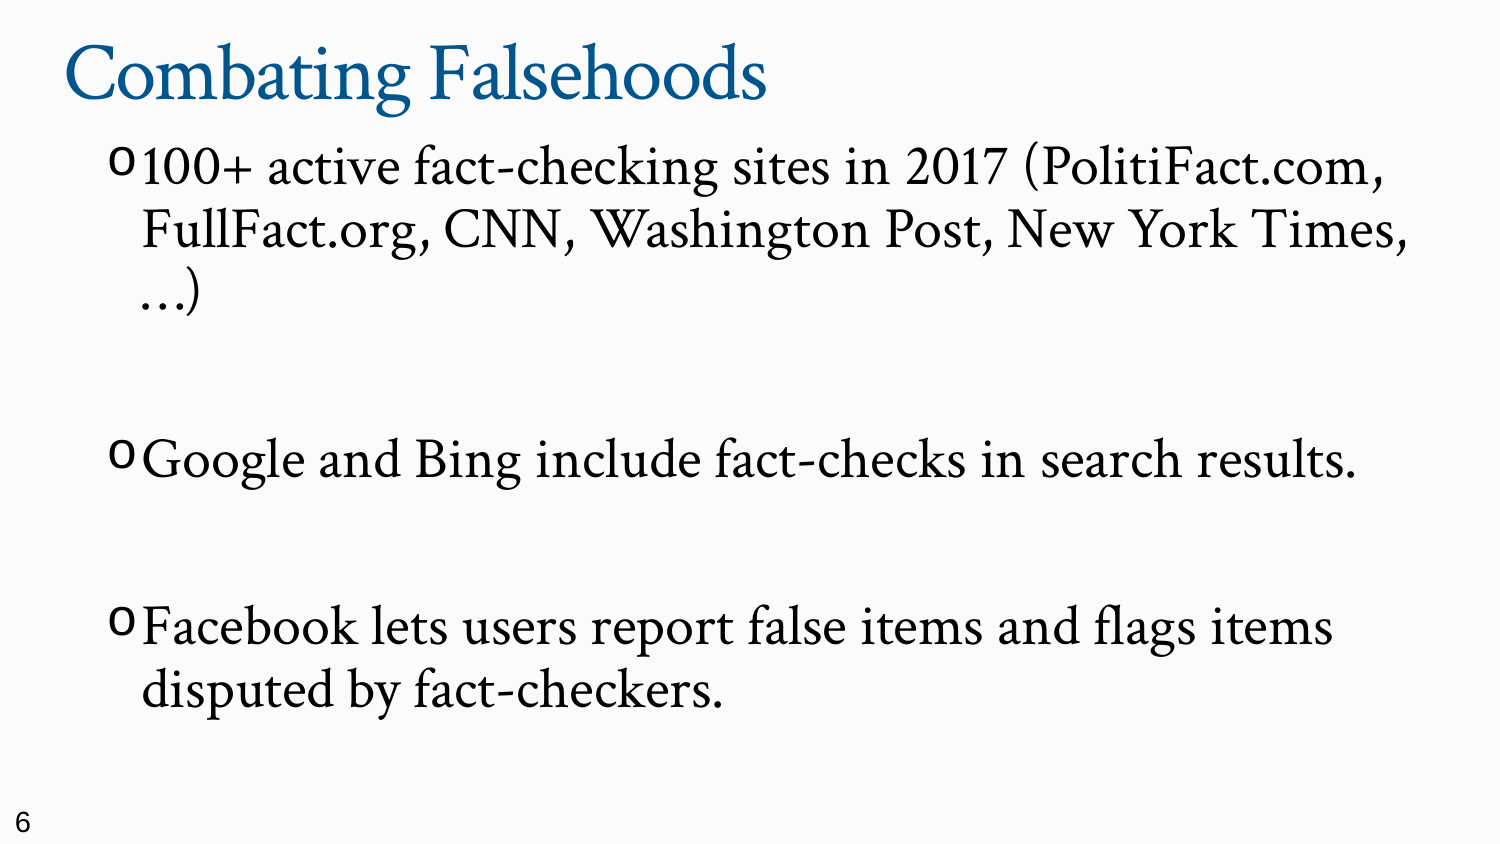

# Combating Falsehoods
100+ active fact-checking sites in 2017 (PolitiFact.com, FullFact.org, CNN, Washington Post, New York Times, …)

Google and Bing include fact-checks in search results.

Facebook lets users report false items and flags items disputed by fact-checkers.
6